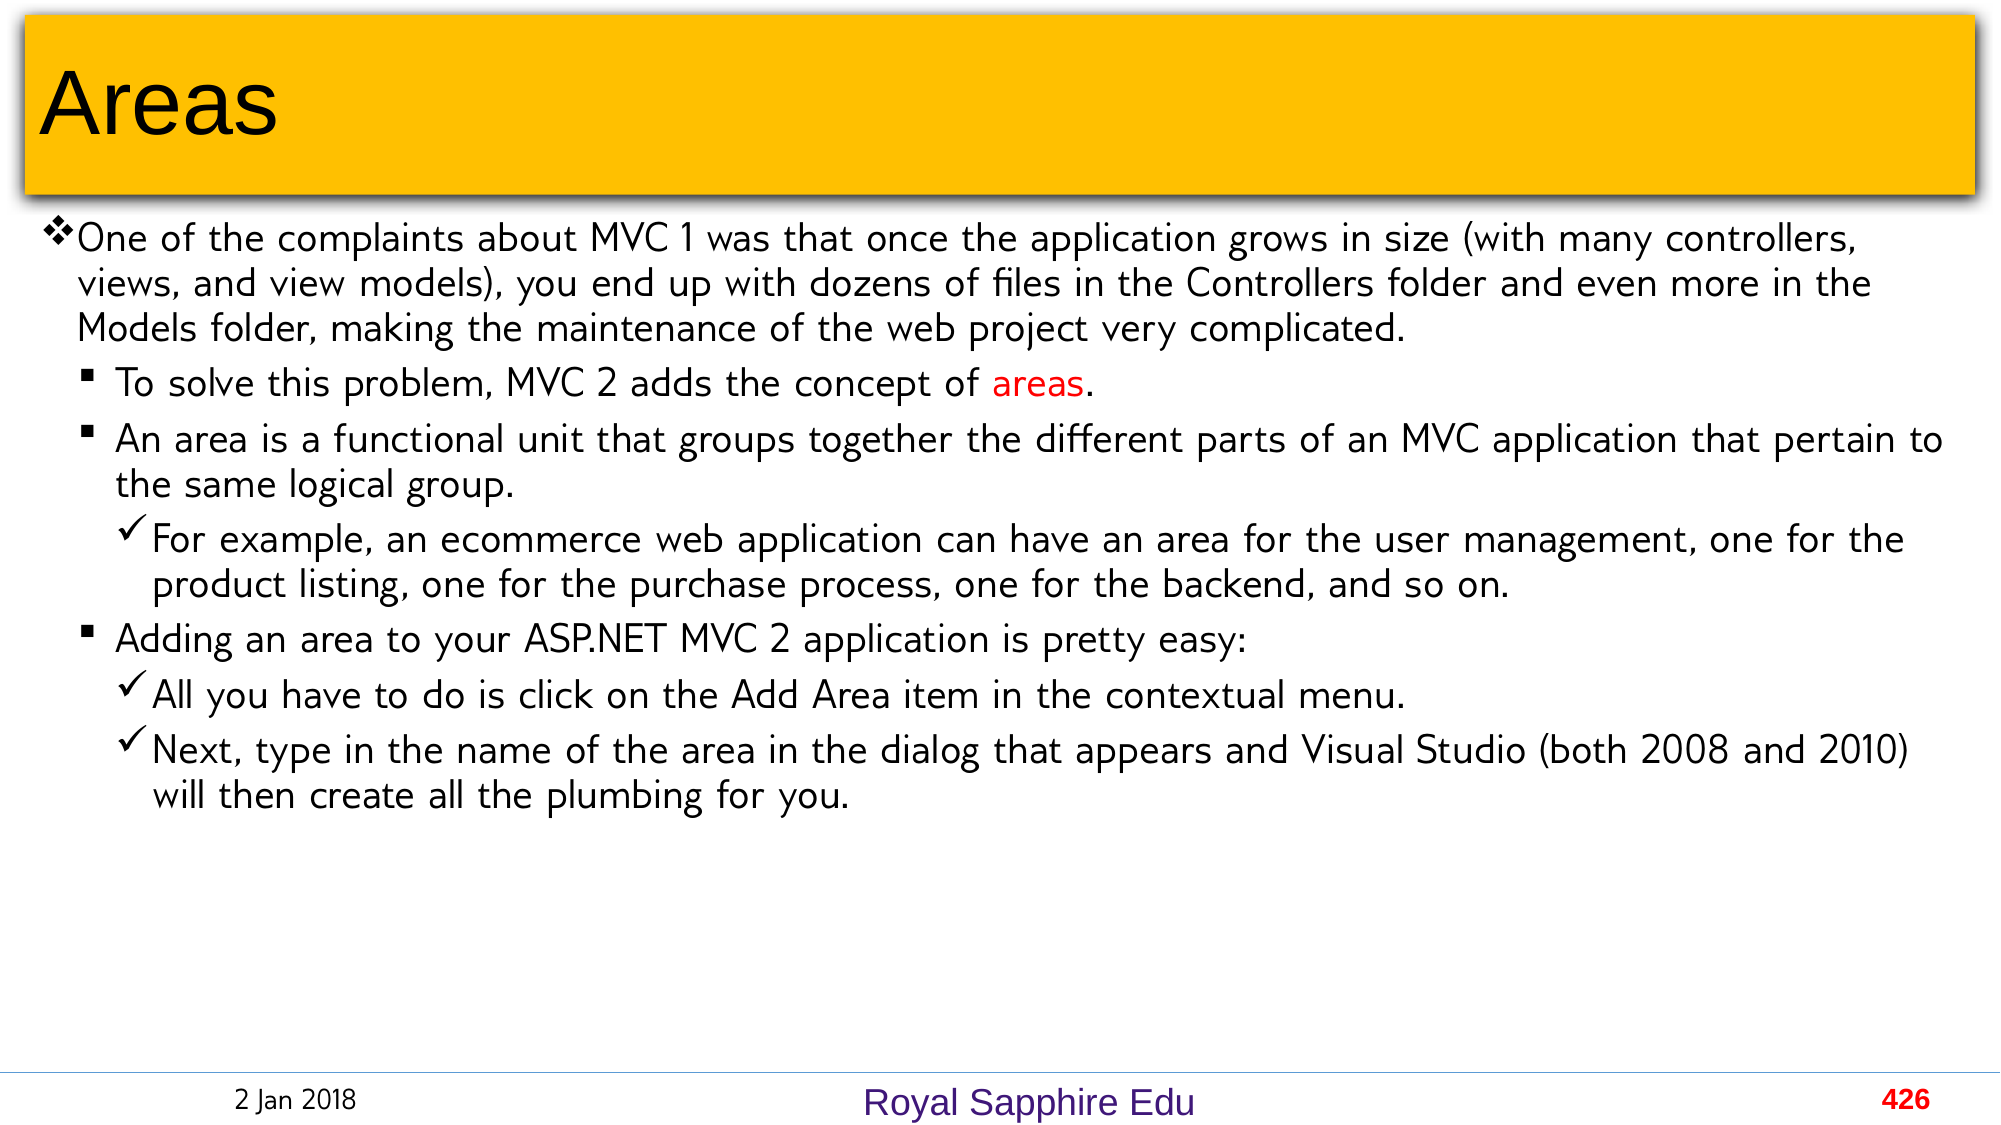

# Areas
One of the complaints about MVC 1 was that once the application grows in size (with many controllers, views, and view models), you end up with dozens of files in the Controllers folder and even more in the Models folder, making the maintenance of the web project very complicated.
To solve this problem, MVC 2 adds the concept of areas.
An area is a functional unit that groups together the different parts of an MVC application that pertain to the same logical group.
For example, an ecommerce web application can have an area for the user management, one for the product listing, one for the purchase process, one for the backend, and so on.
Adding an area to your ASP.NET MVC 2 application is pretty easy:
All you have to do is click on the Add Area item in the contextual menu.
Next, type in the name of the area in the dialog that appears and Visual Studio (both 2008 and 2010) will then create all the plumbing for you.
2 Jan 2018
426